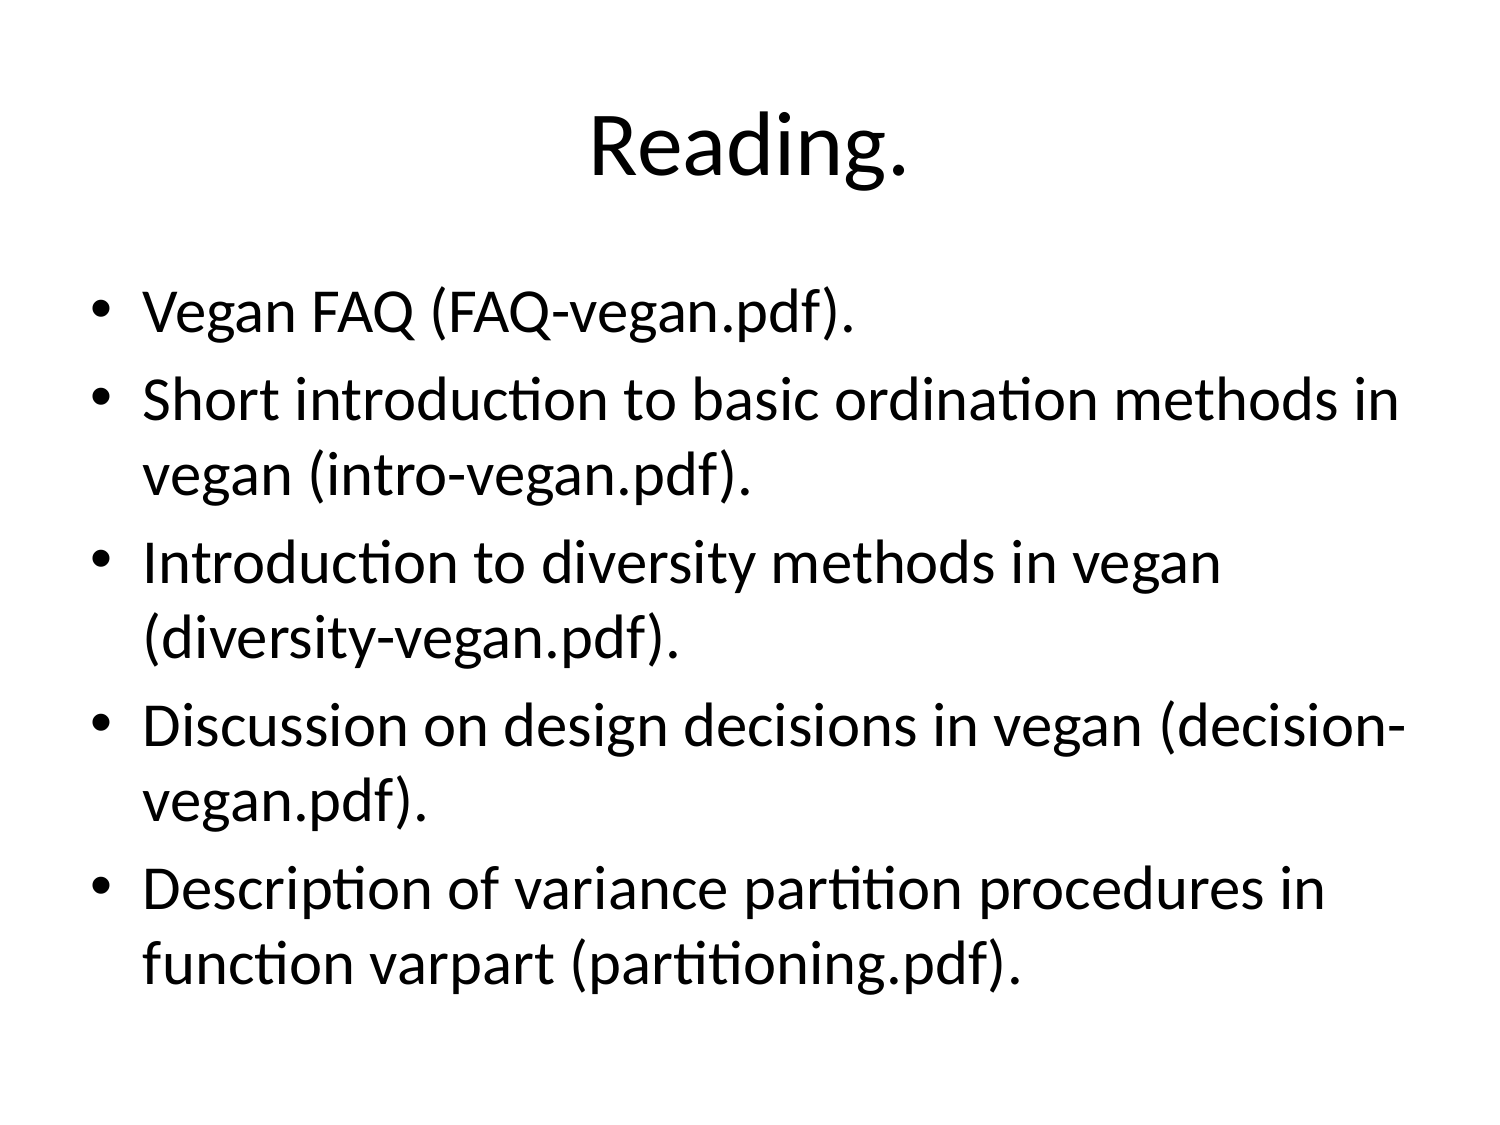

# Reading.
Vegan FAQ (FAQ-vegan.pdf).
Short introduction to basic ordination methods in vegan (intro-vegan.pdf).
Introduction to diversity methods in vegan (diversity-vegan.pdf).
Discussion on design decisions in vegan (decision-vegan.pdf).
Description of variance partition procedures in function varpart (partitioning.pdf).